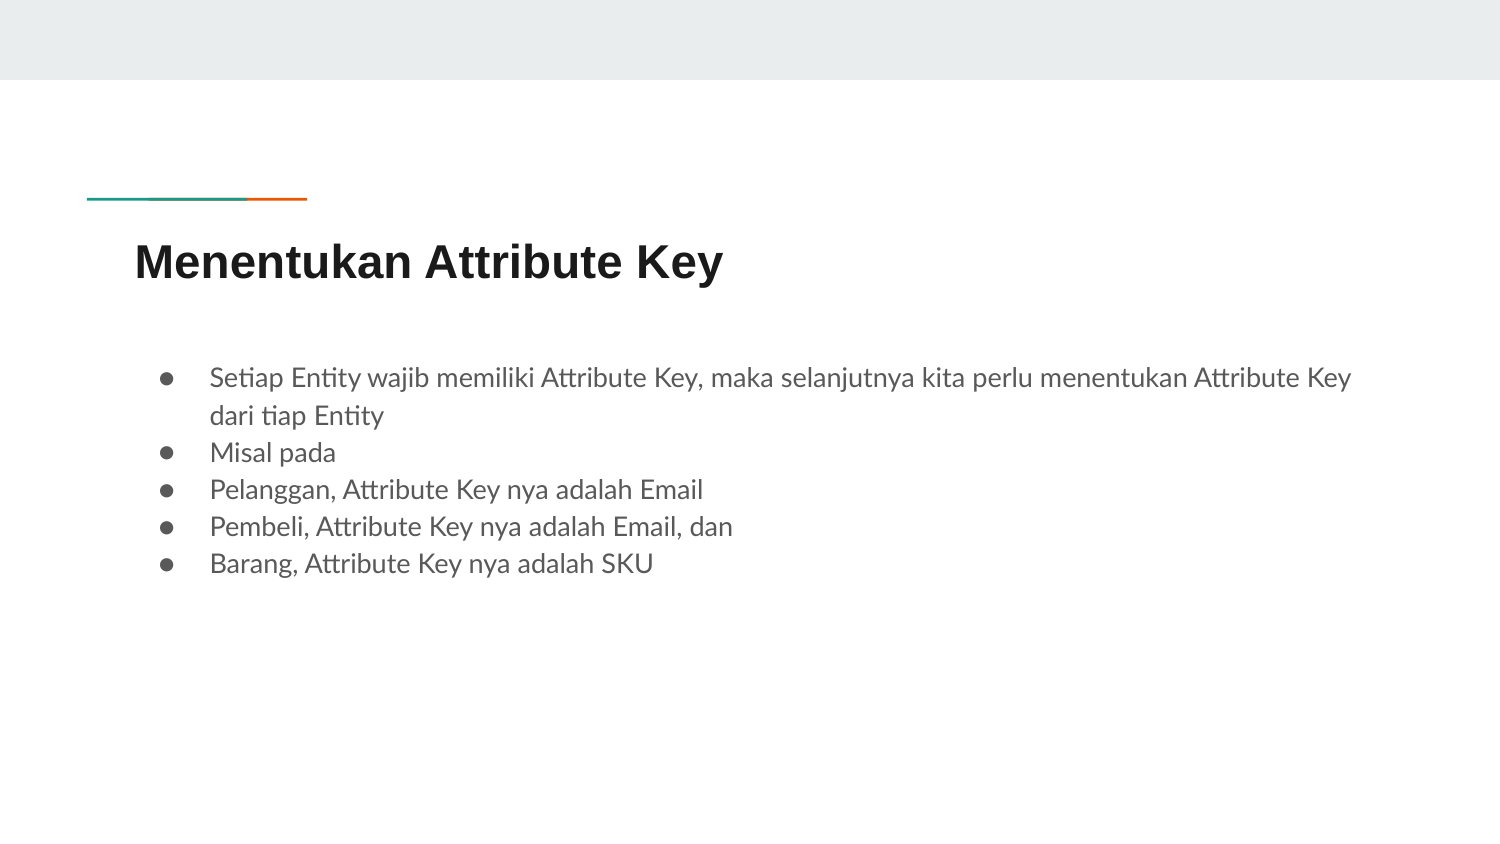

# Menentukan Attribute Key
Setiap Entity wajib memiliki Attribute Key, maka selanjutnya kita perlu menentukan Attribute Key dari tiap Entity
Misal pada
Pelanggan, Attribute Key nya adalah Email
Pembeli, Attribute Key nya adalah Email, dan
Barang, Attribute Key nya adalah SKU